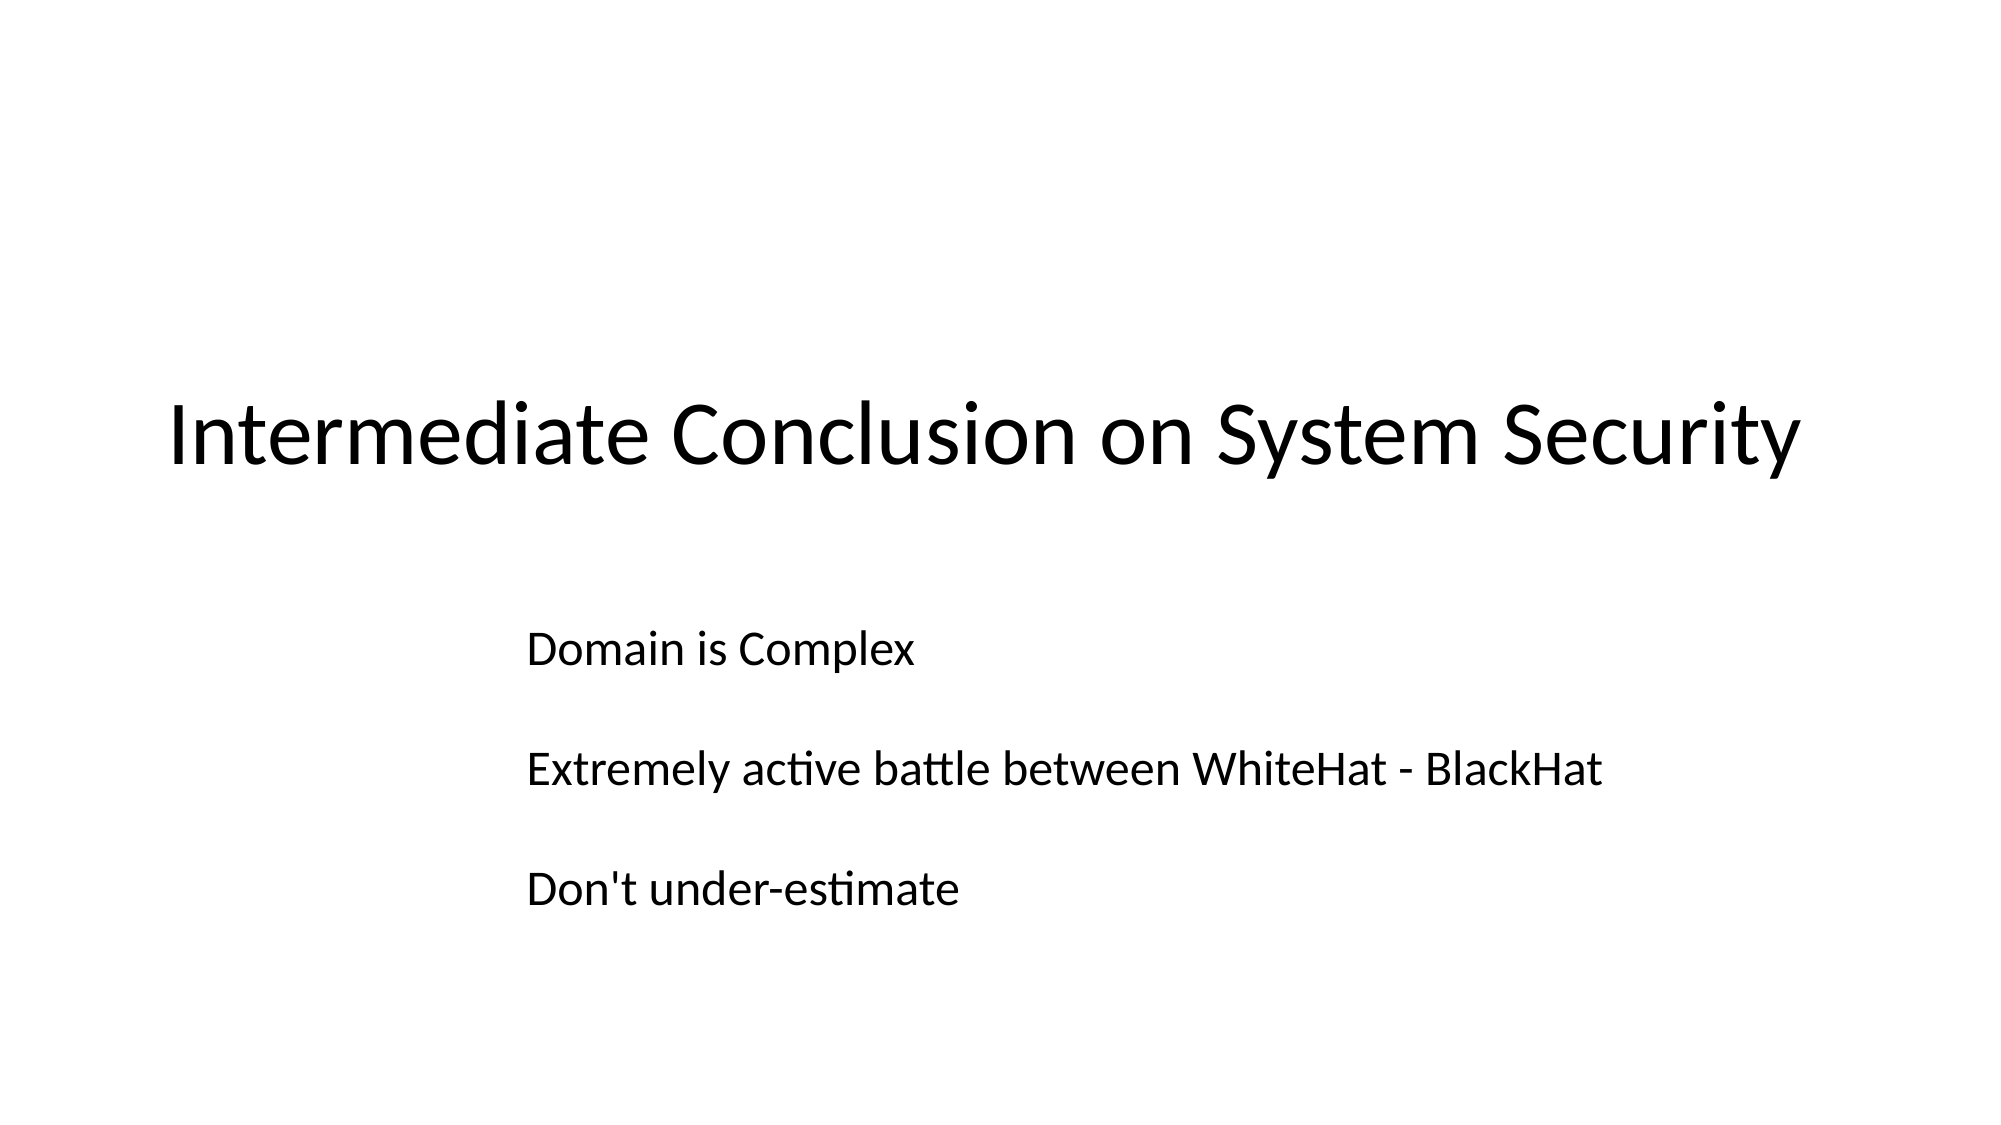

# Intermediate Conclusion on System Security
Domain is Complex

Extremely active battle between WhiteHat - BlackHat

Don't under-estimate